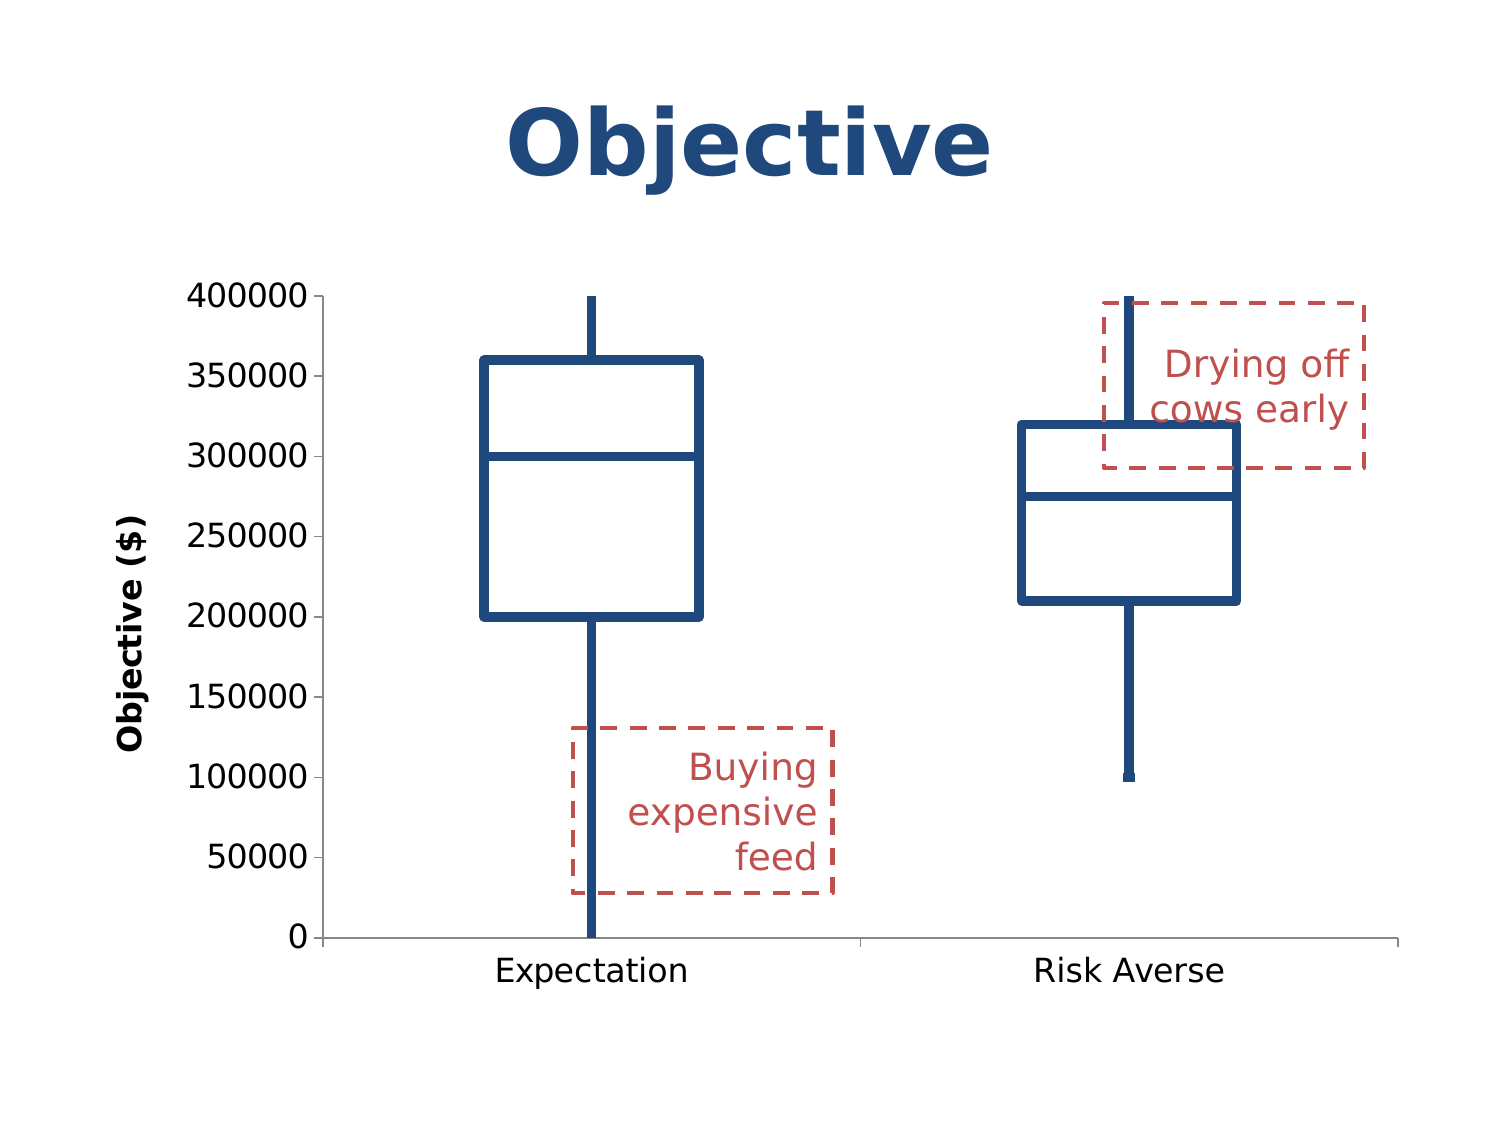

# Objective

### Chart

| Category |  |  |  |
|---|---|---|---|
| Expectation | 200000.0 | 100000.0 | 60000.0 |
| Risk Averse | 210000.0 | 65000.0 | 45000.0 |
 Drying off cows early
 Buying expensive
feed